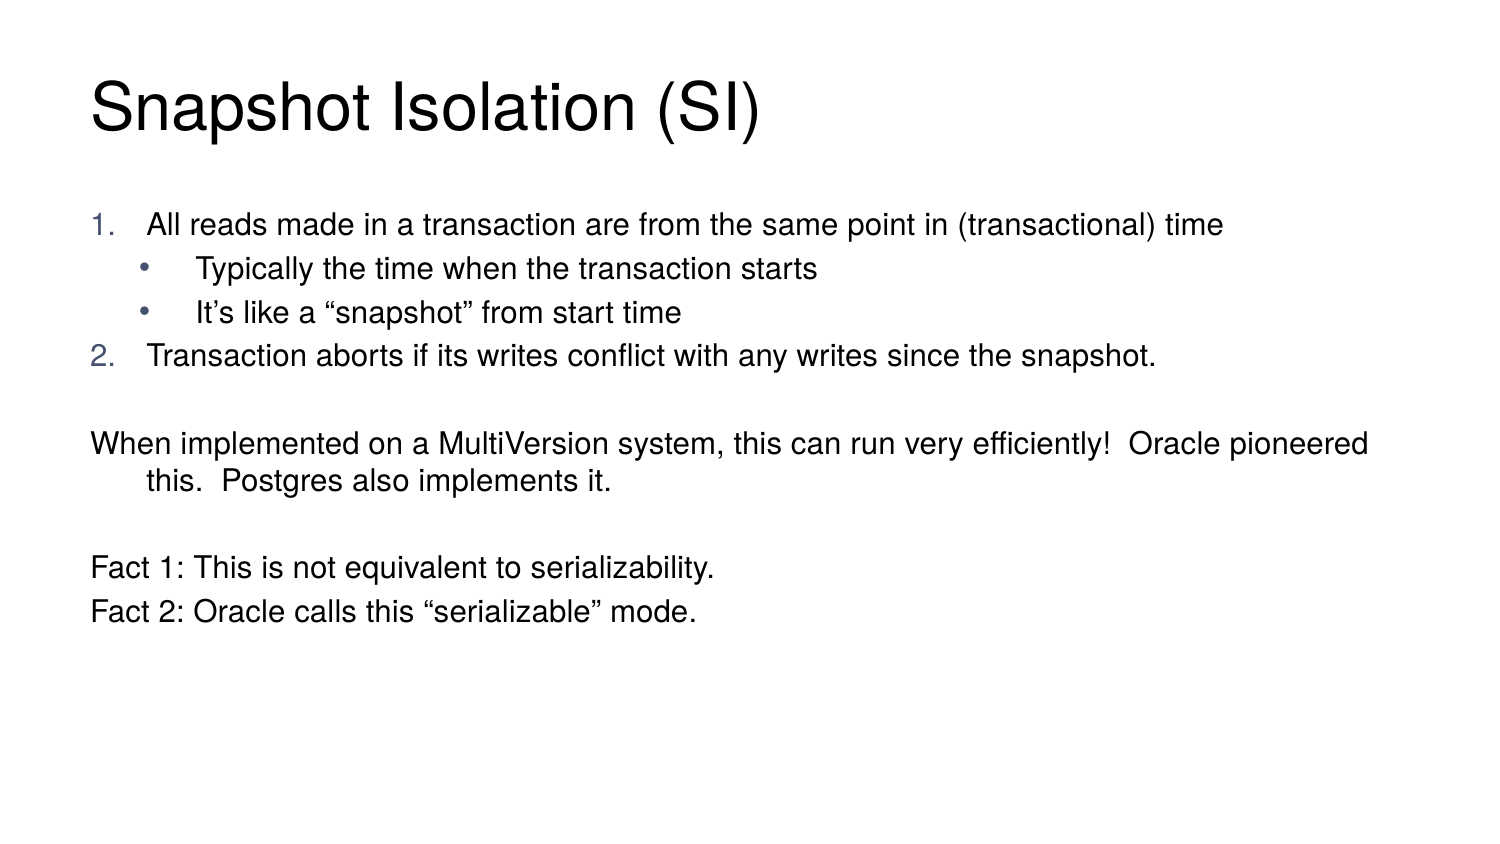

# Snapshot Isolation (SI)
All reads made in a transaction are from the same point in (transactional) time
Typically the time when the transaction starts
It’s like a “snapshot” from start time
Transaction aborts if its writes conflict with any writes since the snapshot.

When implemented on a MultiVersion system, this can run very efficiently!  Oracle pioneered this.  Postgres also implements it.

Fact 1: This is not equivalent to serializability.
Fact 2: Oracle calls this “serializable” mode.